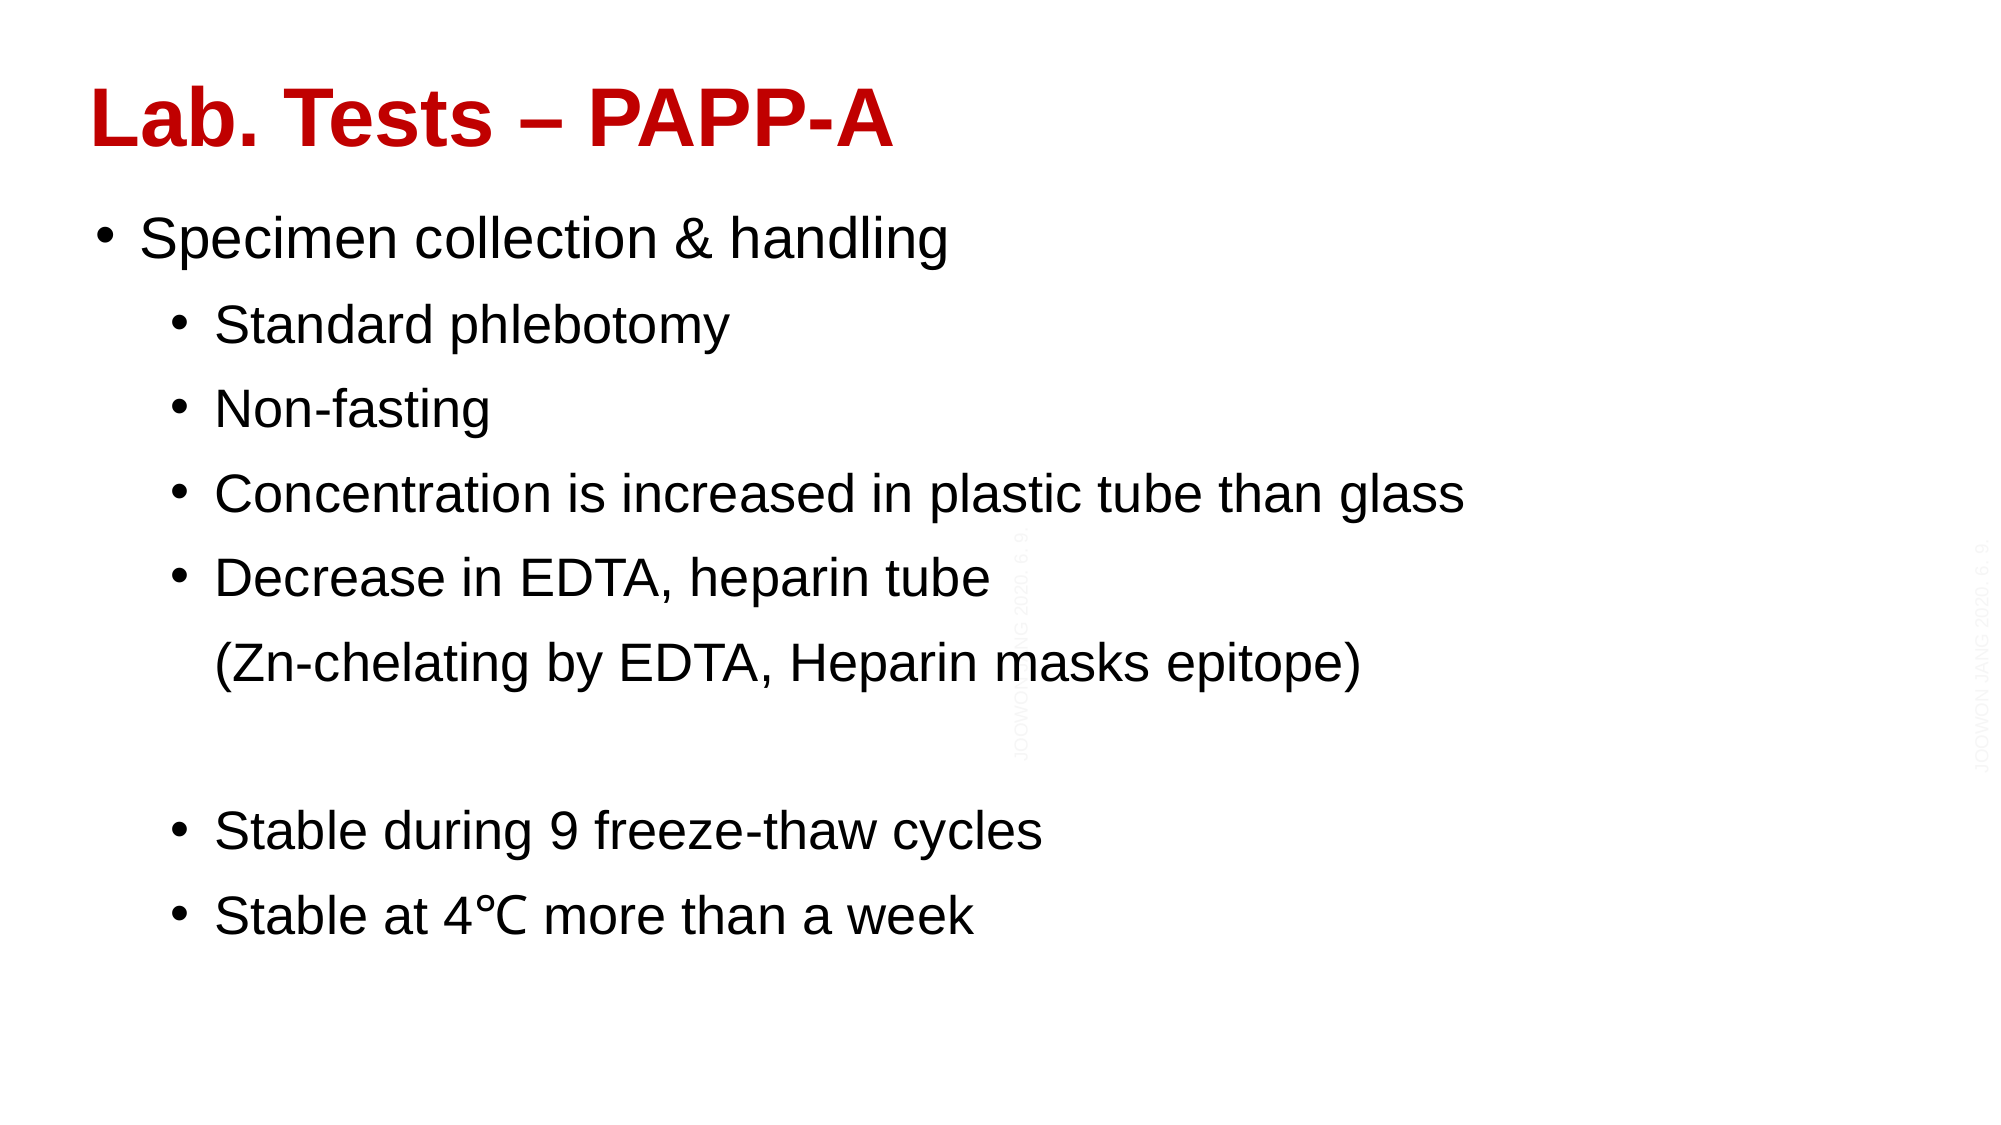

Lab. Tests – PAPP-A
Specimen collection & handling
Standard phlebotomy
Non-fasting
Concentration is increased in plastic tube than glass
Decrease in EDTA, heparin tube
(Zn-chelating by EDTA, Heparin masks epitope)

Stable during 9 freeze-thaw cycles
Stable at 4℃ more than a week